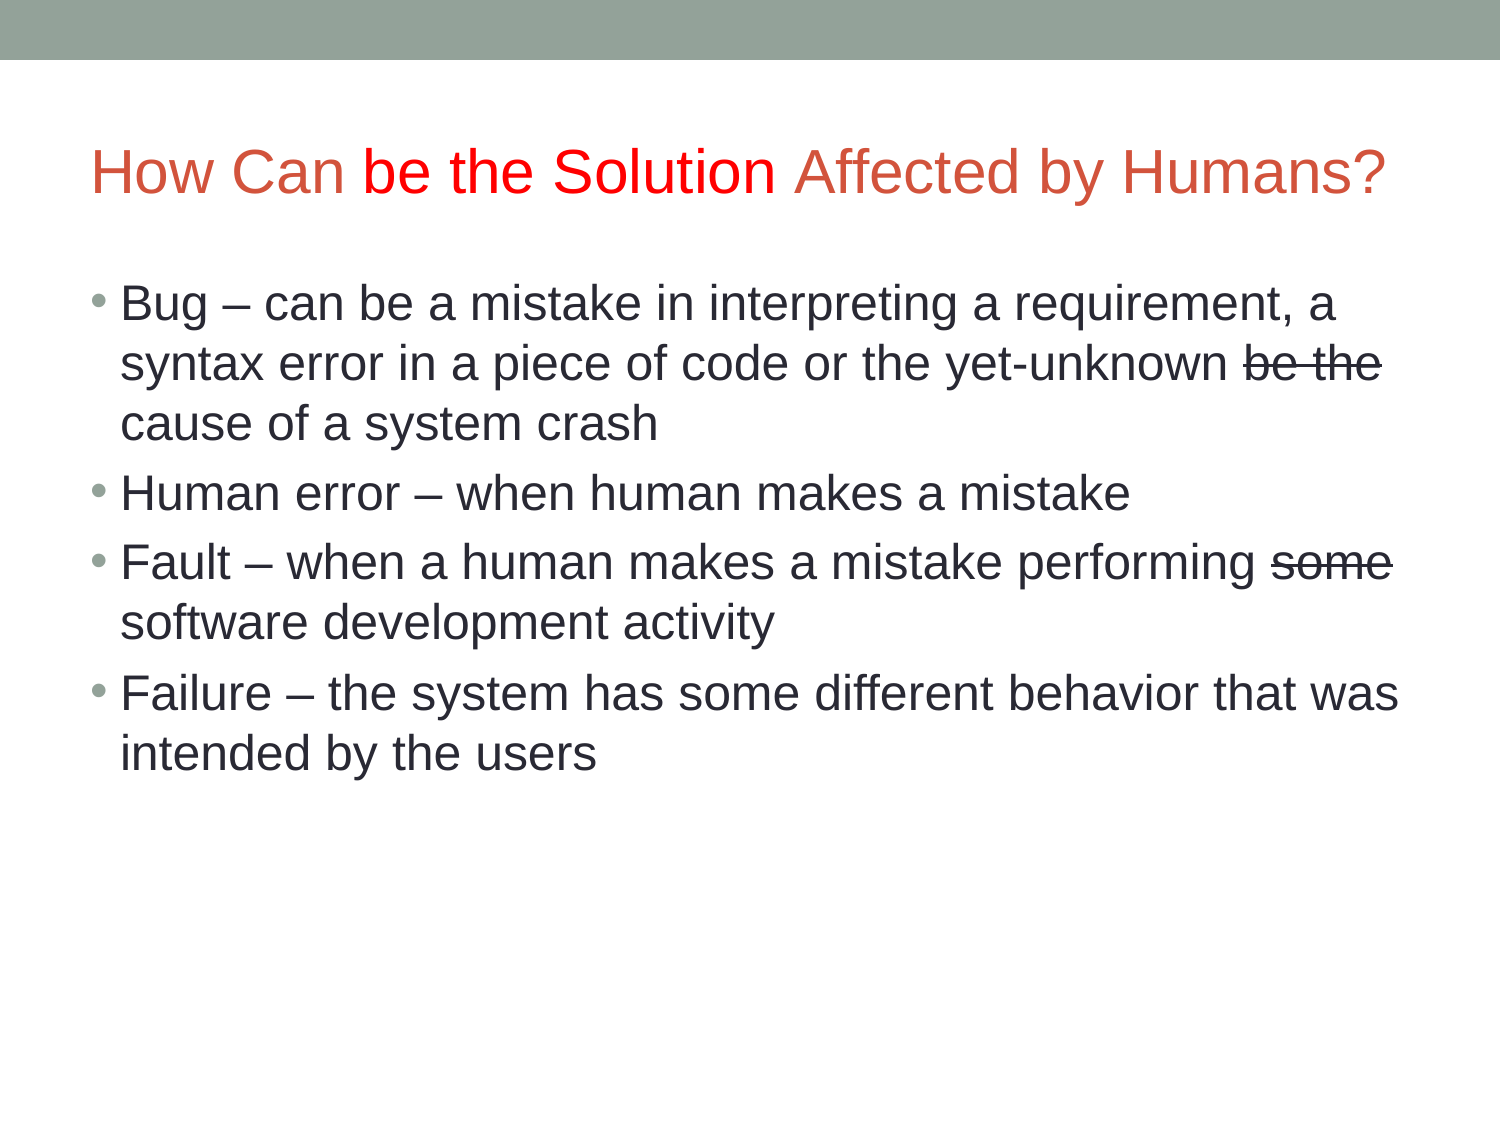

# How Can be the Solution Affected by Humans?
Bug – can be a mistake in interpreting a requirement, a syntax error in a piece of code or the yet-unknown be the cause of a system crash
Human error – when human makes a mistake
Fault – when a human makes a mistake performing some software development activity
Failure – the system has some different behavior that was intended by the users